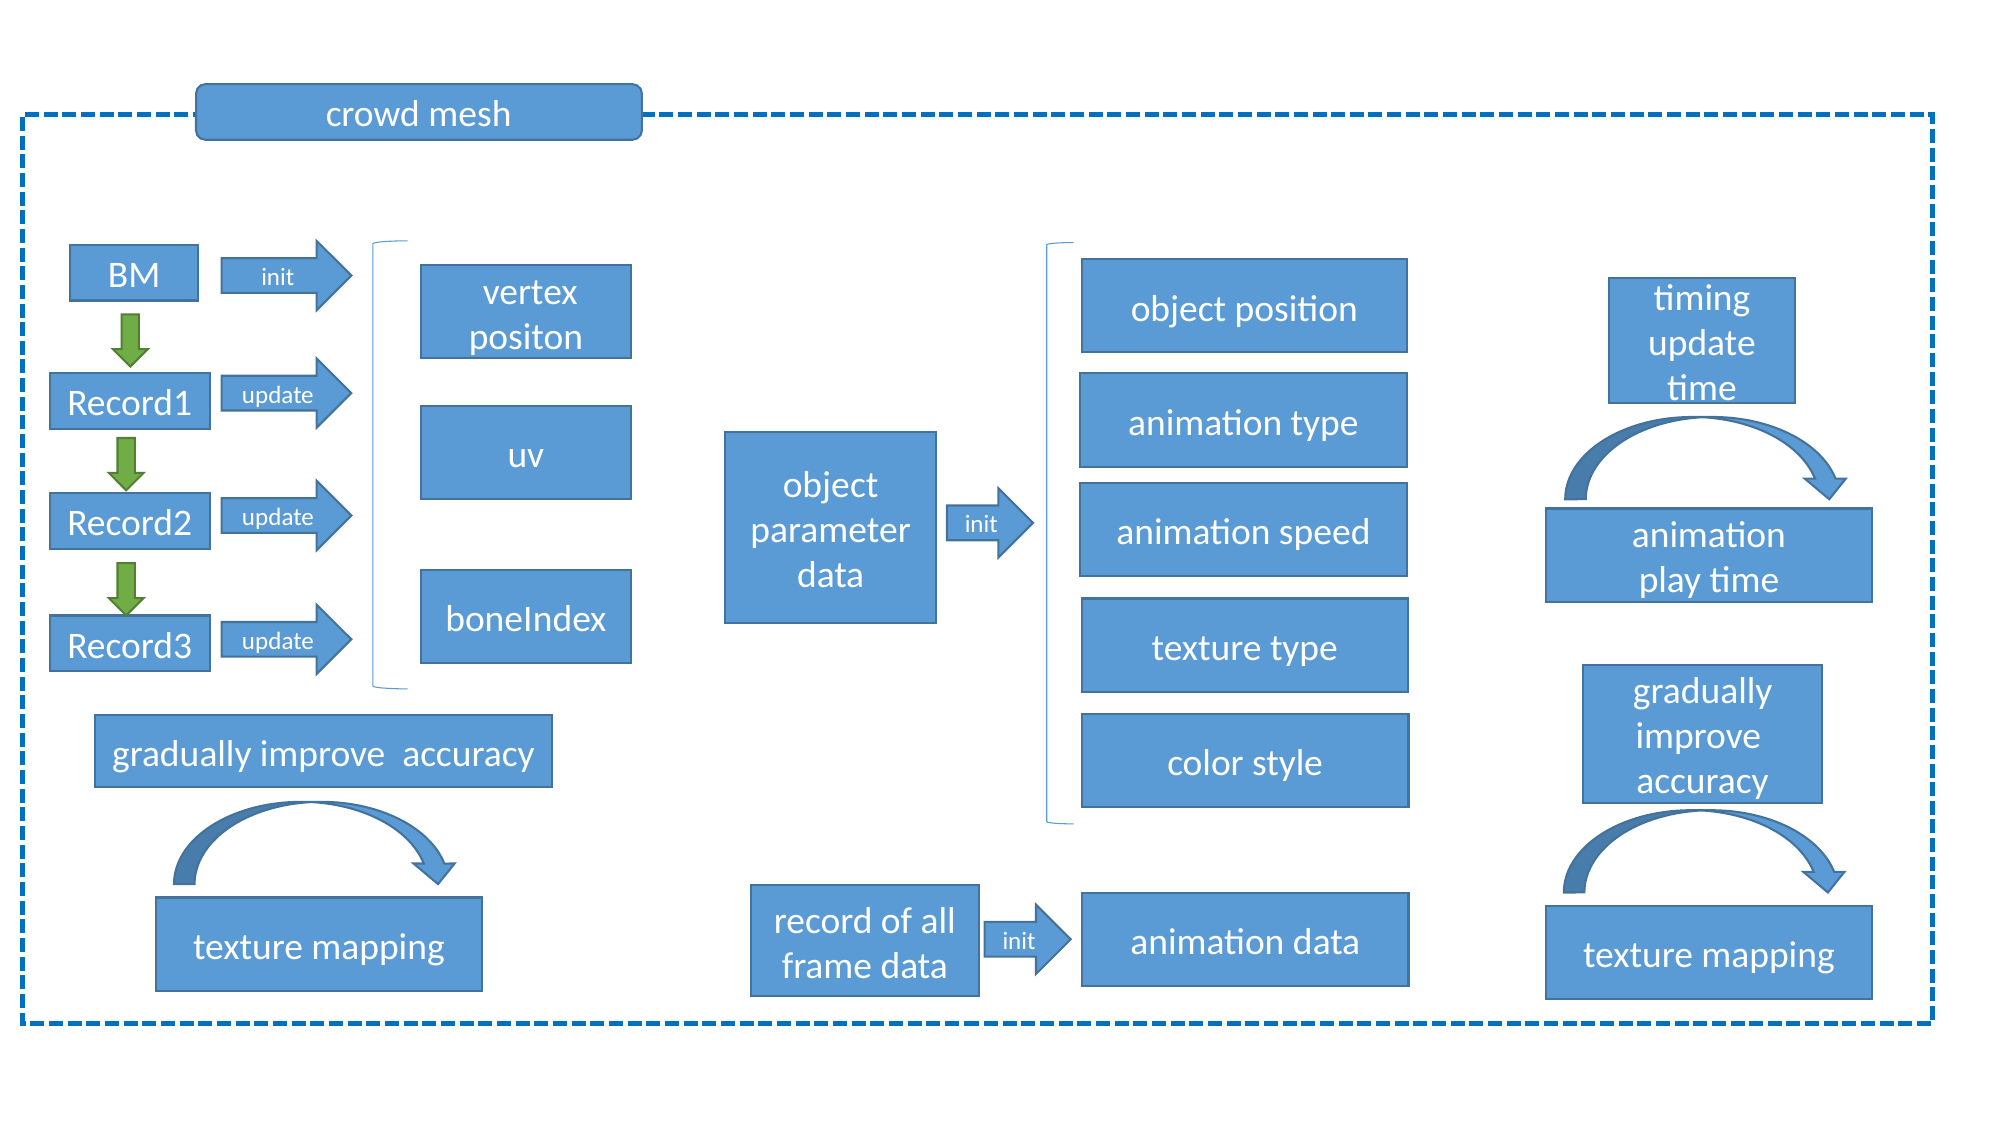

crowd mesh

init

BM
object position
 vertex positon
timing update time

update
Record1
animation type
uv

object
parameter
data

update
animation speed
init
Record2
animation
play time

boneIndex
texture type
update
Record3
gradually improve  accuracy
color style
gradually improve  accuracy

record of all frame data
animation data
texture mapping
init
texture mapping